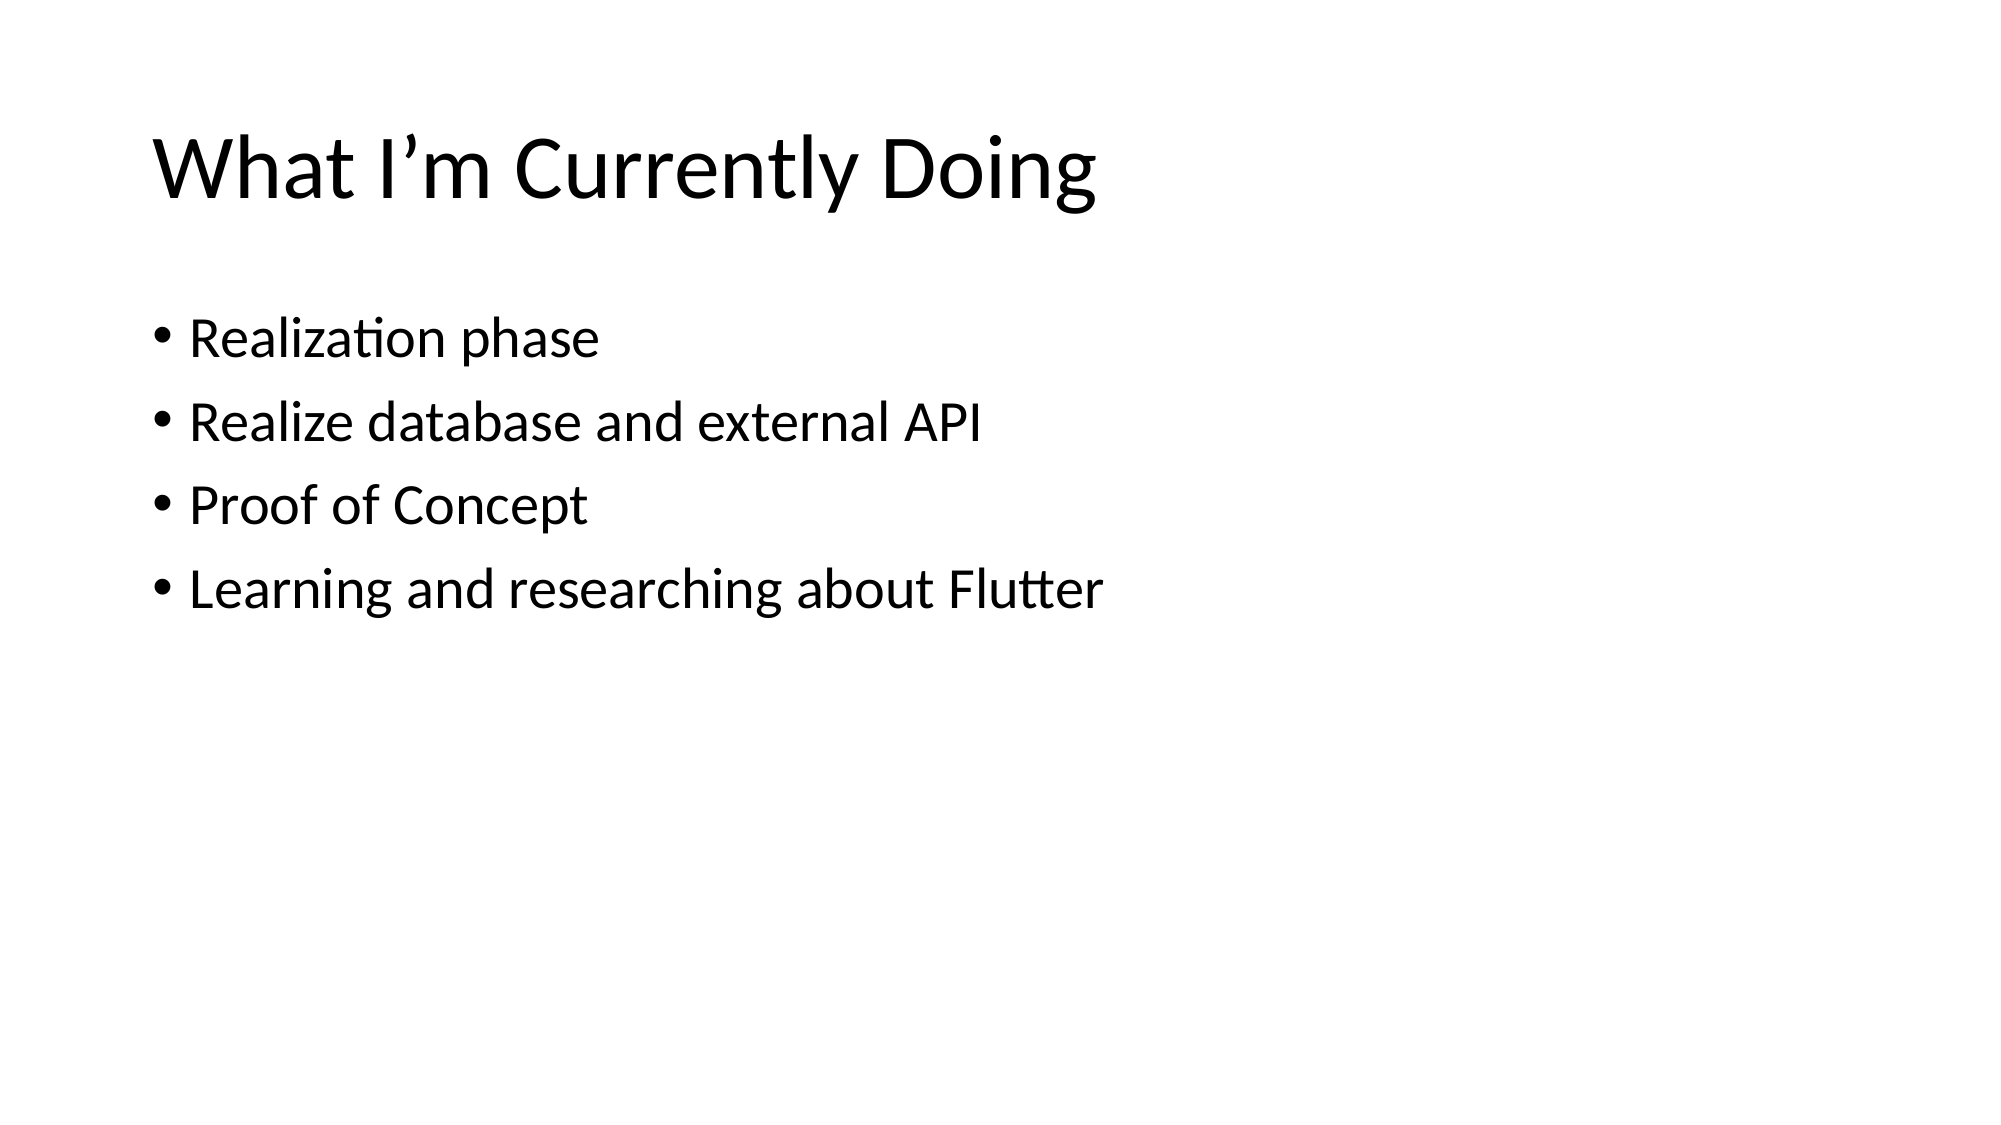

# What I’m Currently Doing
Realization phase
Realize database and external API
Proof of Concept
Learning and researching about Flutter